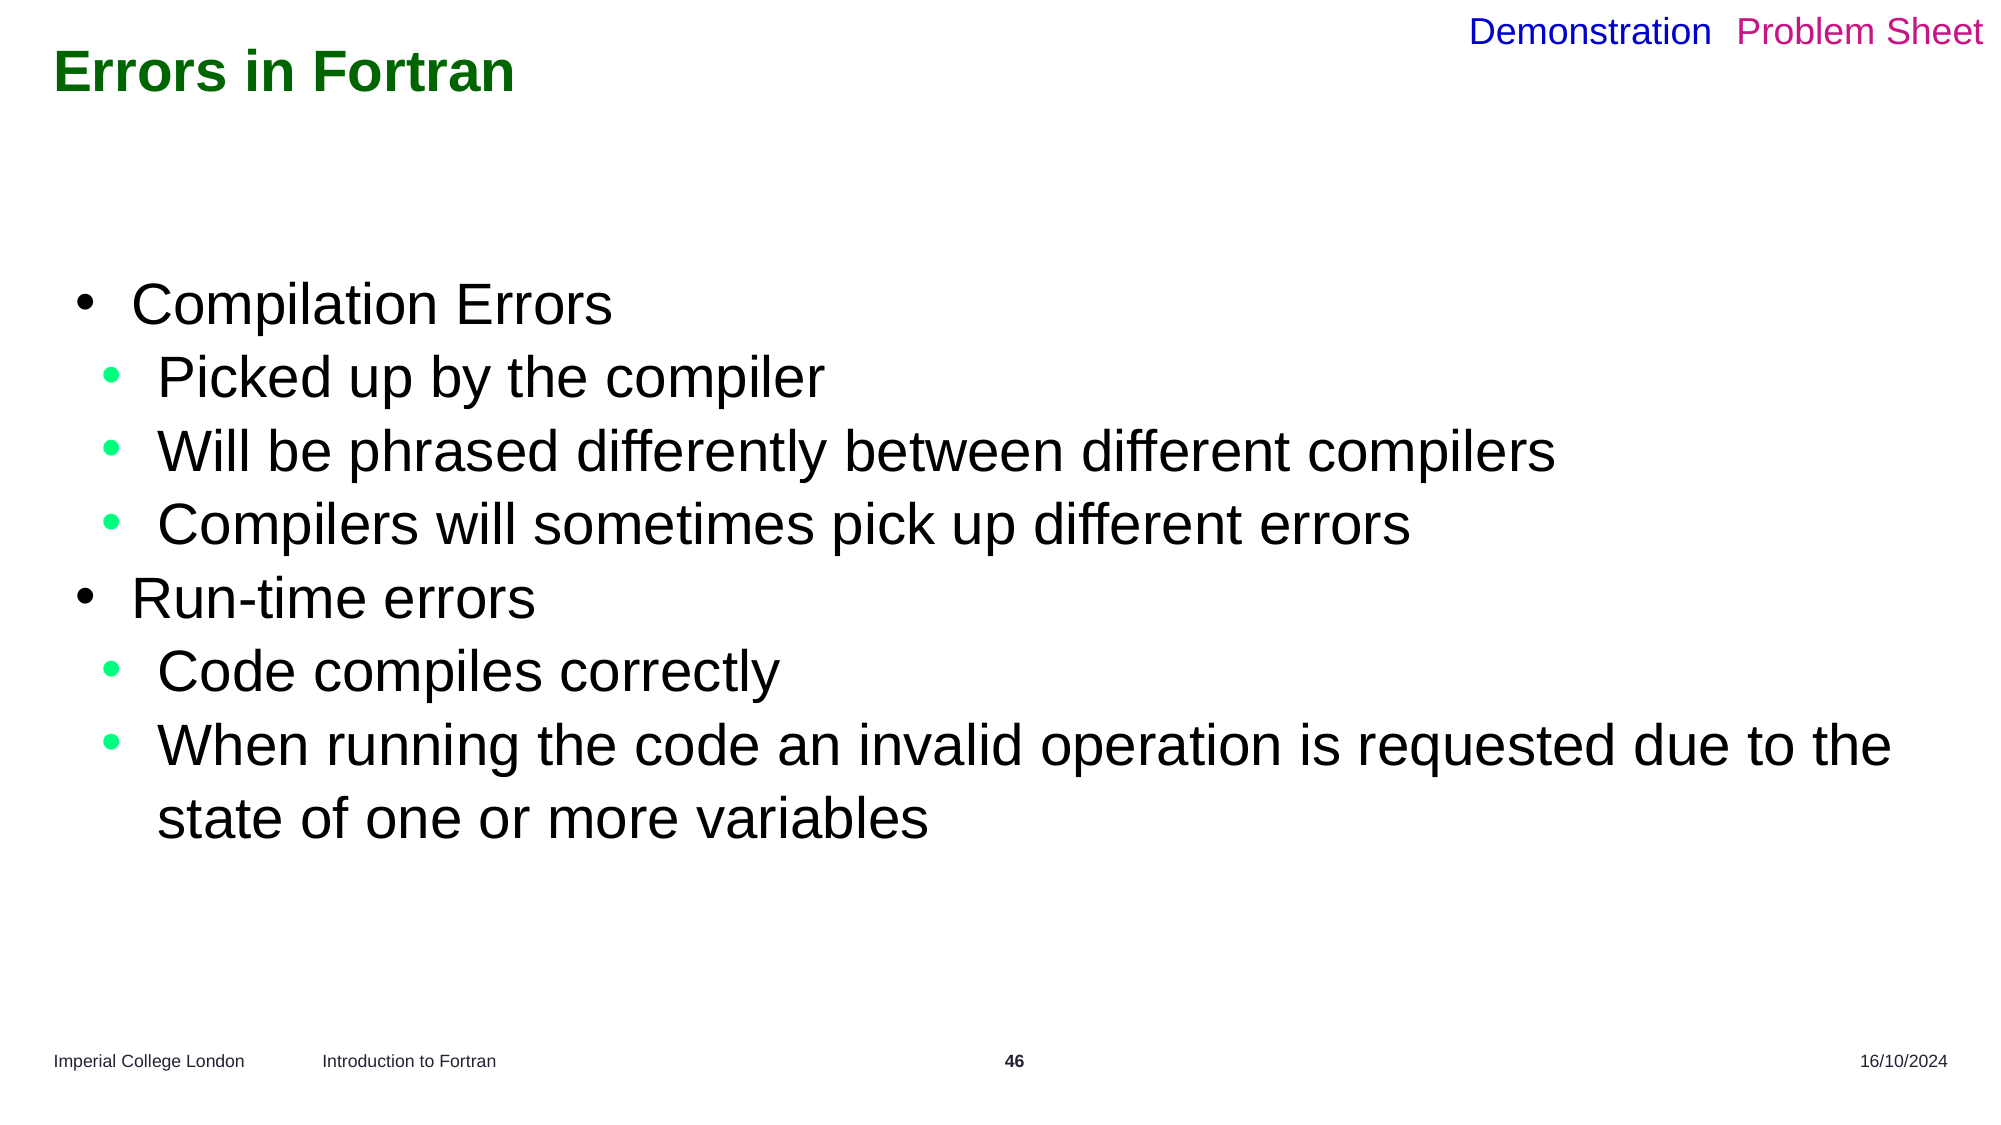

Demonstration
Problem Sheet
# Errors in Fortran
Compilation Errors
Picked up by the compiler
Will be phrased differently between different compilers
Compilers will sometimes pick up different errors
Run-time errors
Code compiles correctly
When running the code an invalid operation is requested due to the state of one or more variables
Introduction to Fortran
46
16/10/2024